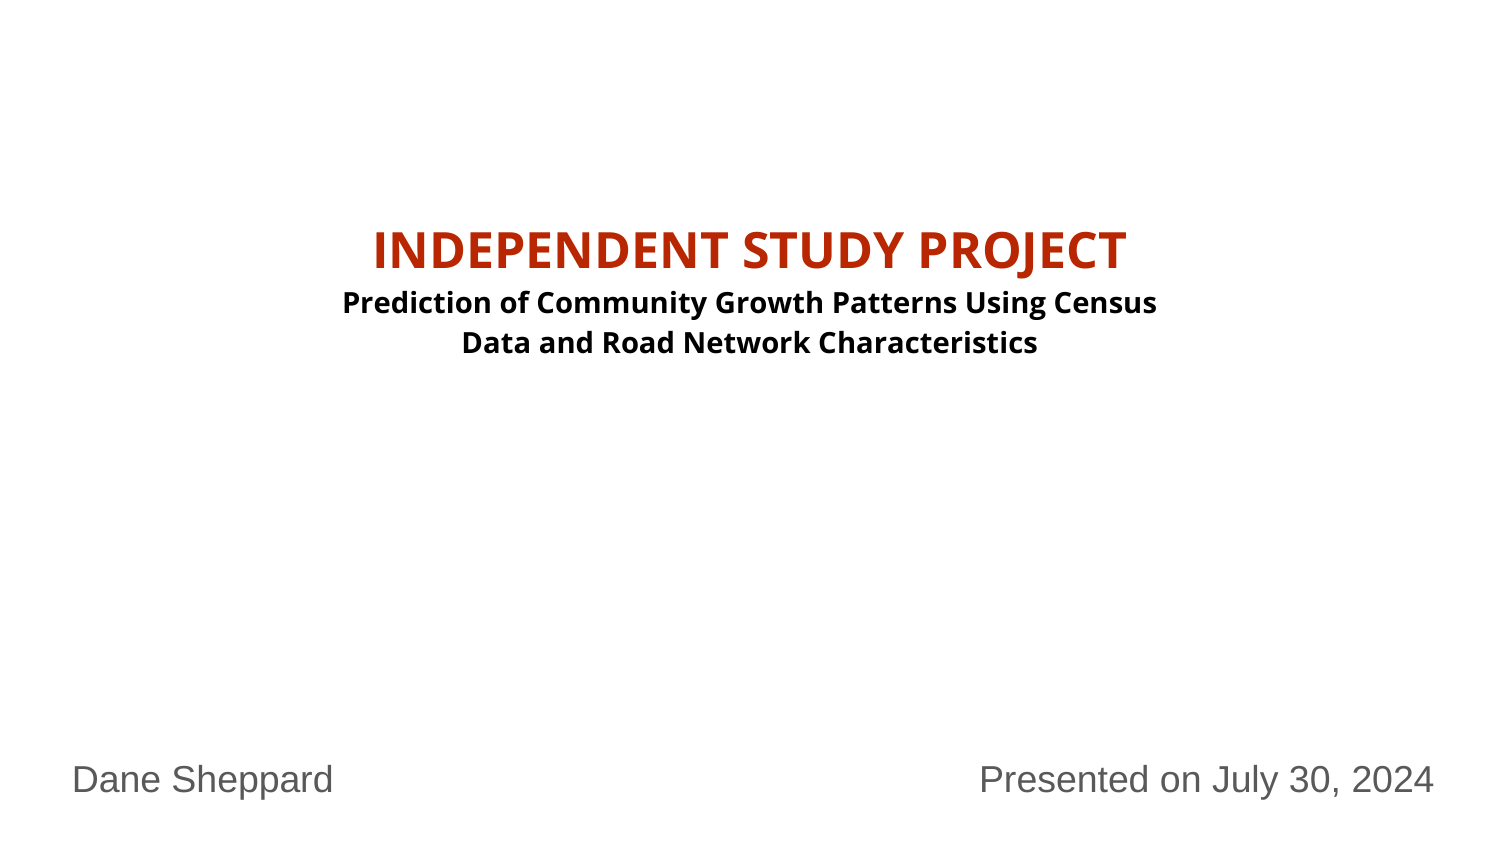

INDEPENDENT STUDY PROJECT Prediction of Community Growth Patterns Using Census Data and Road Network Characteristics
Dane Sheppard
Presented on July 30, 2024